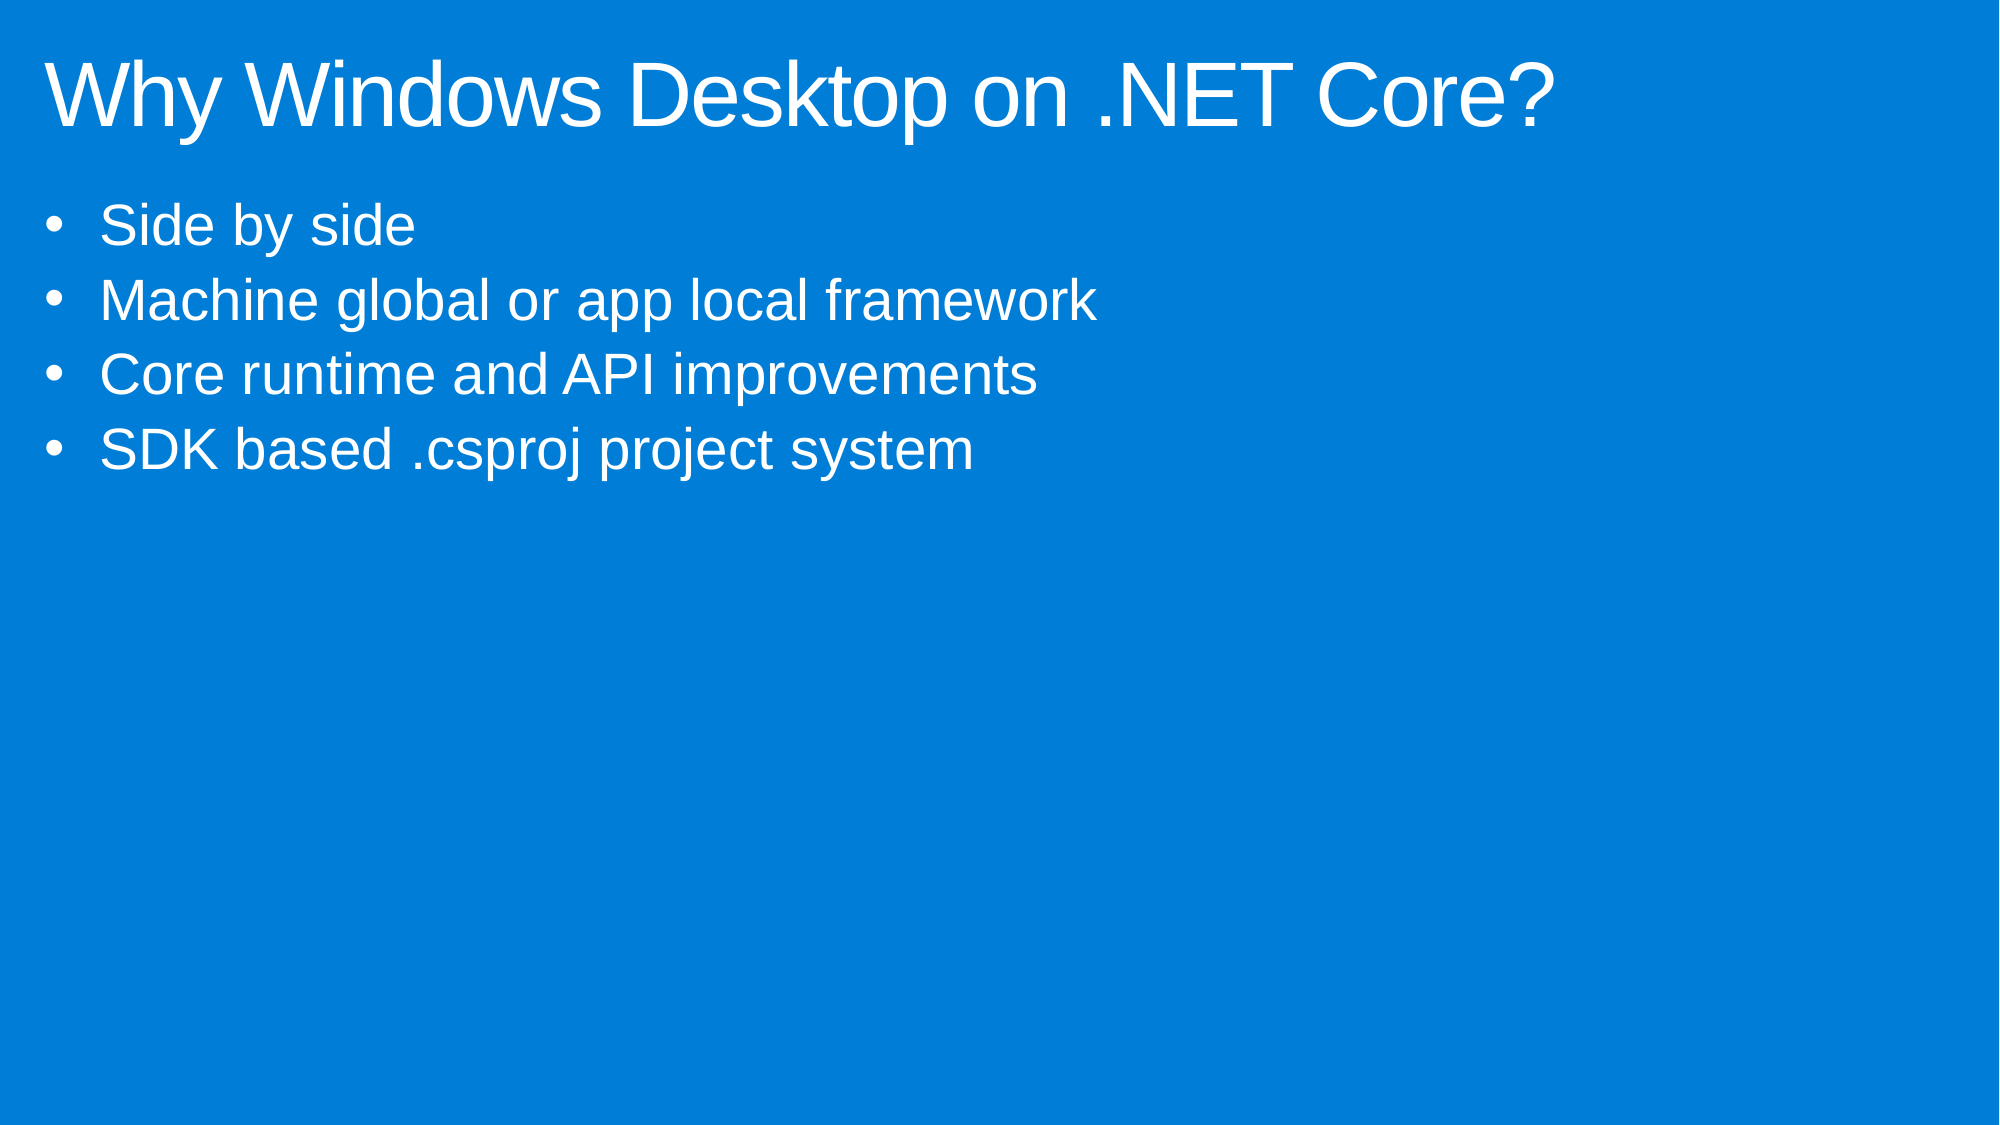

# Why Windows Desktop on .NET Core?
Side by side
Machine global or app local framework
Core runtime and API improvements
SDK based .csproj project system